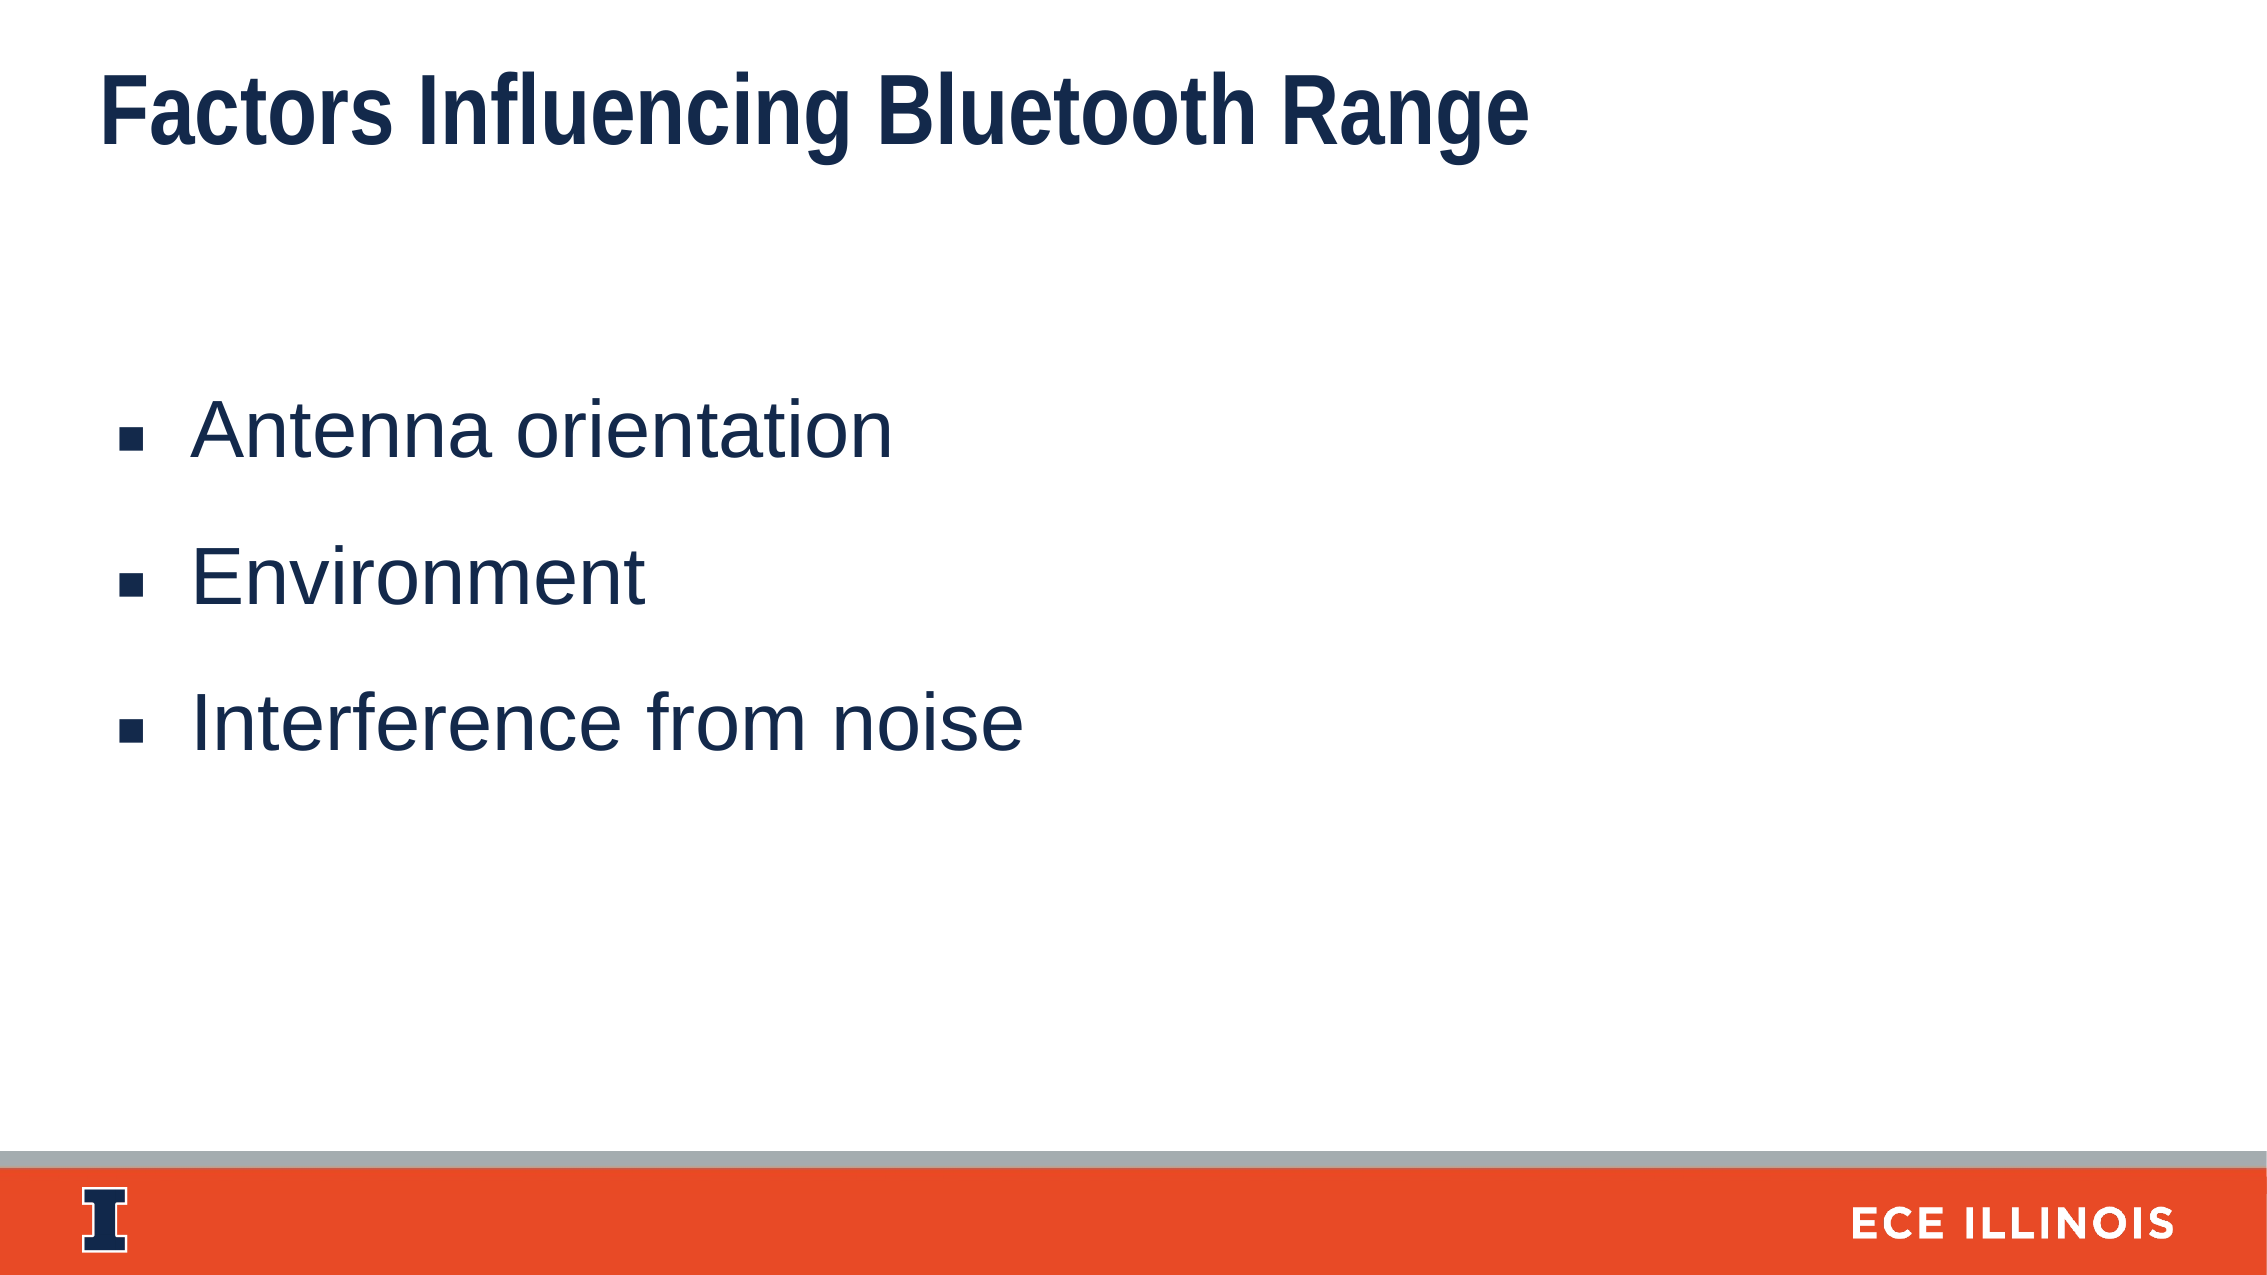

Factors Influencing Bluetooth Range

Antenna orientation
Environment
Interference from noise